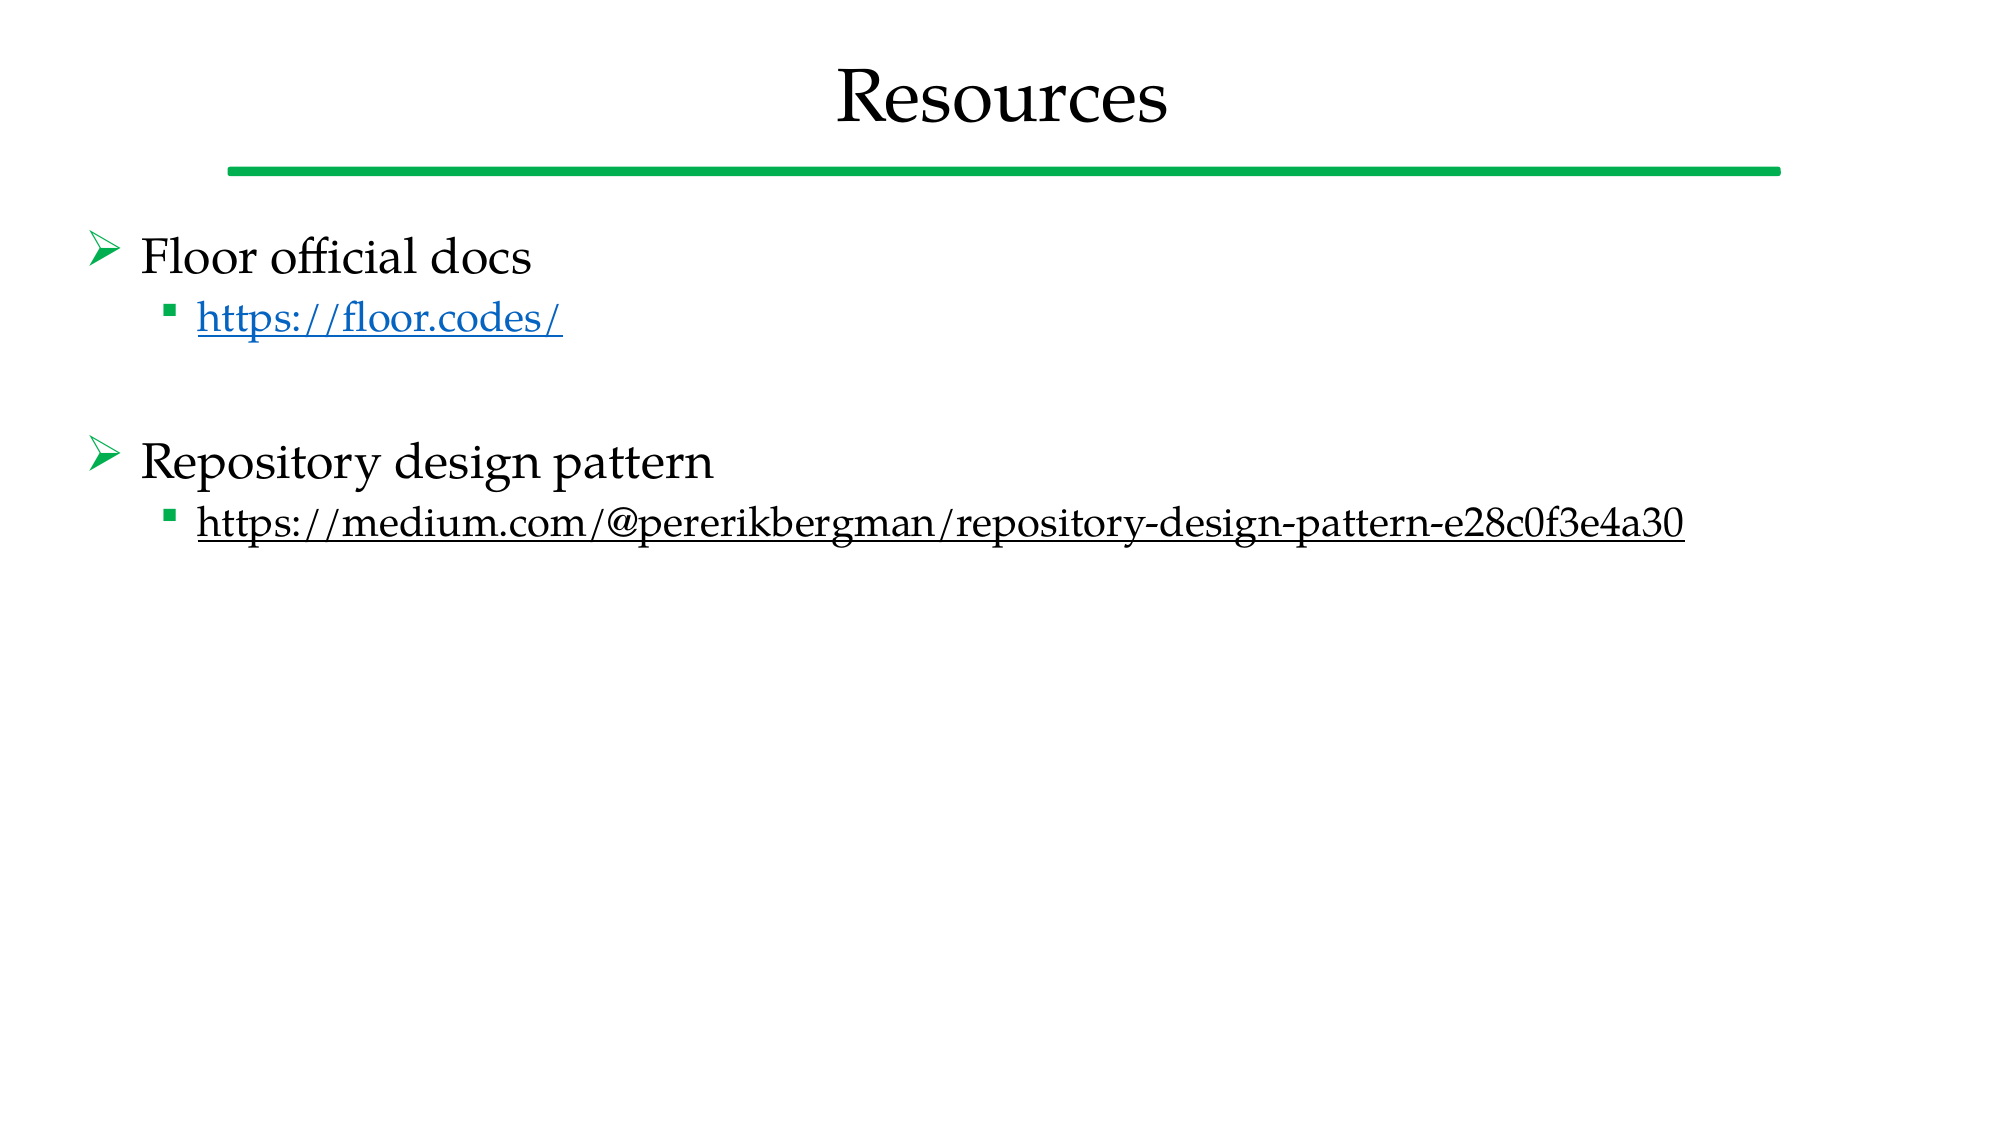

# Resources
Floor official docs
https://floor.codes/

Repository design pattern
https://medium.com/@pererikbergman/repository-design-pattern-e28c0f3e4a30